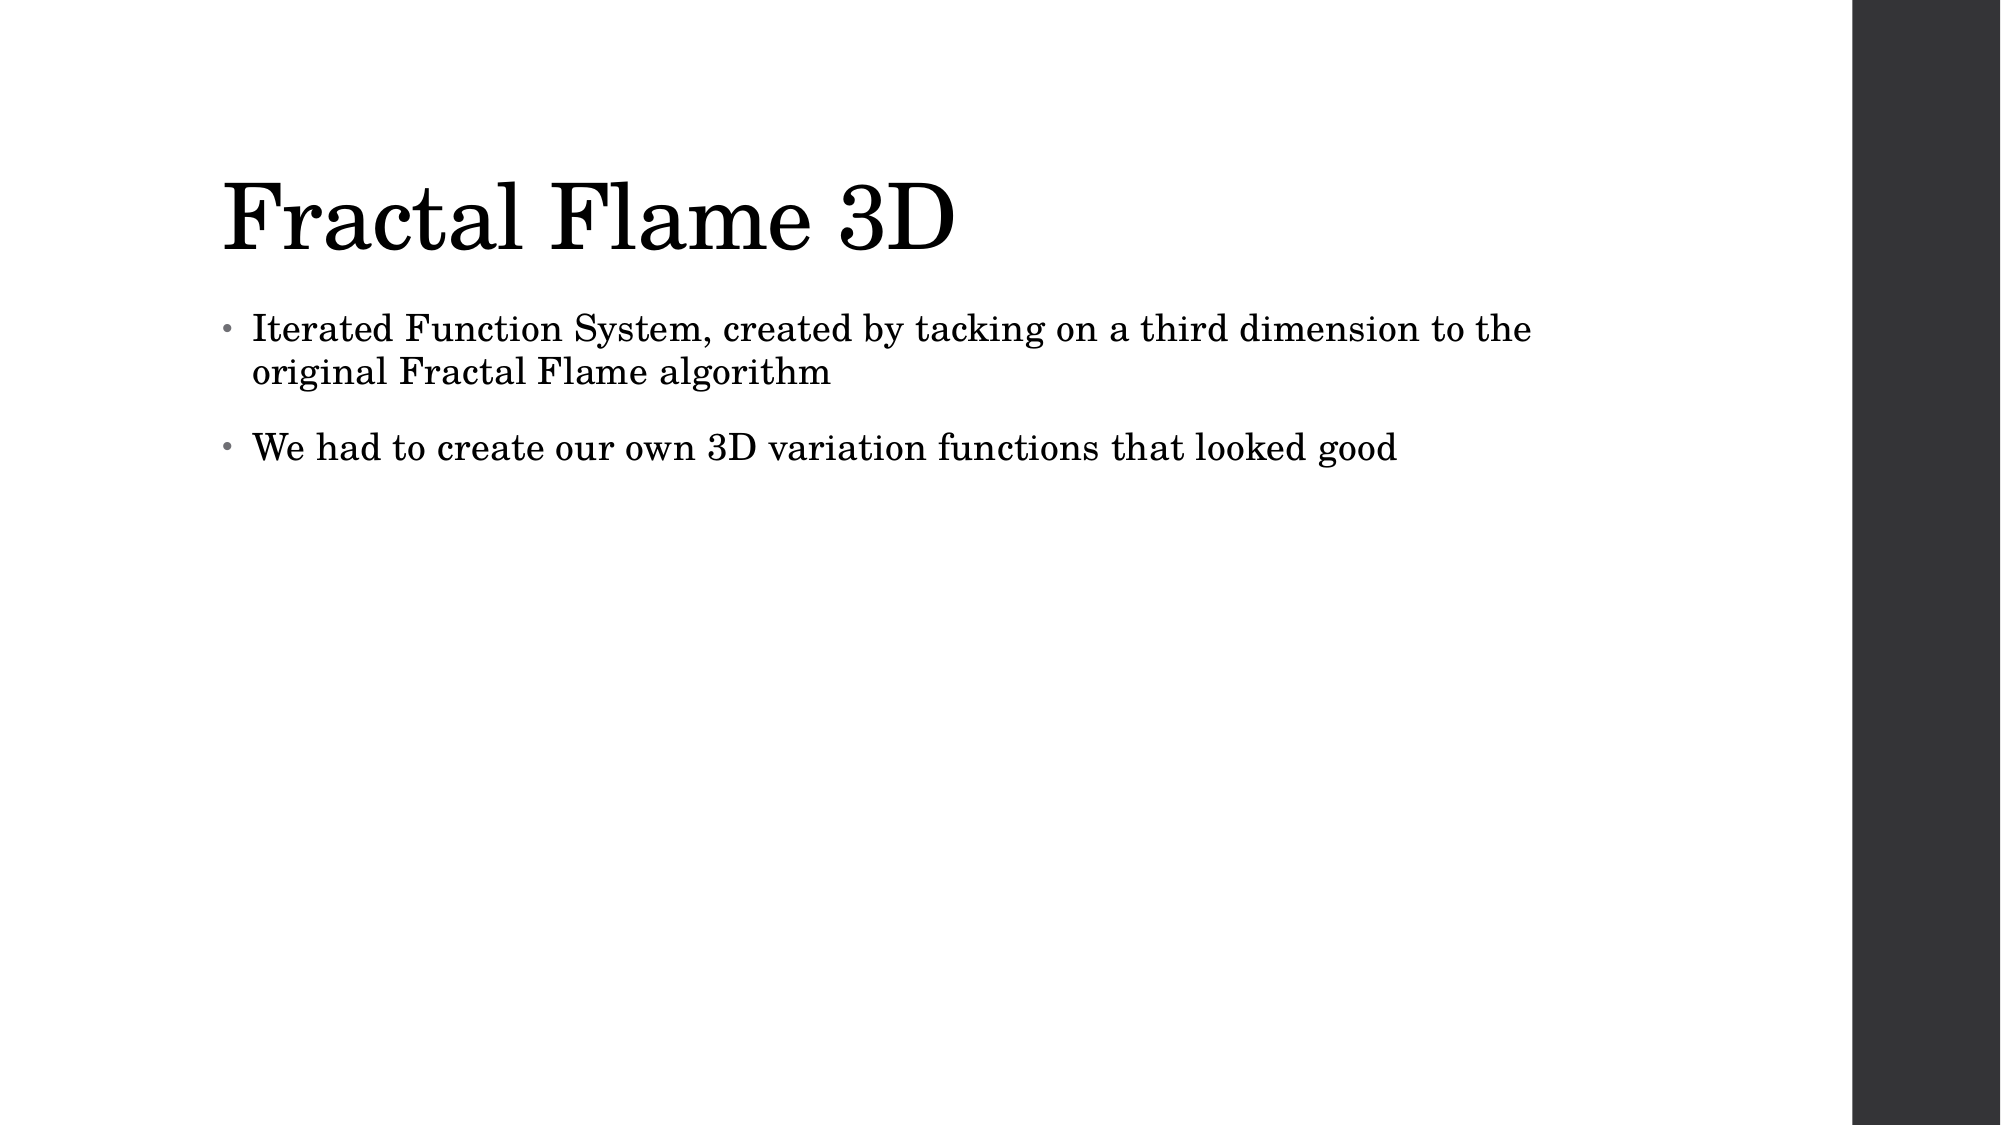

# Fractal Flame 3D
Iterated Function System, created by tacking on a third dimension to the original Fractal Flame algorithm
We had to create our own 3D variation functions that looked good